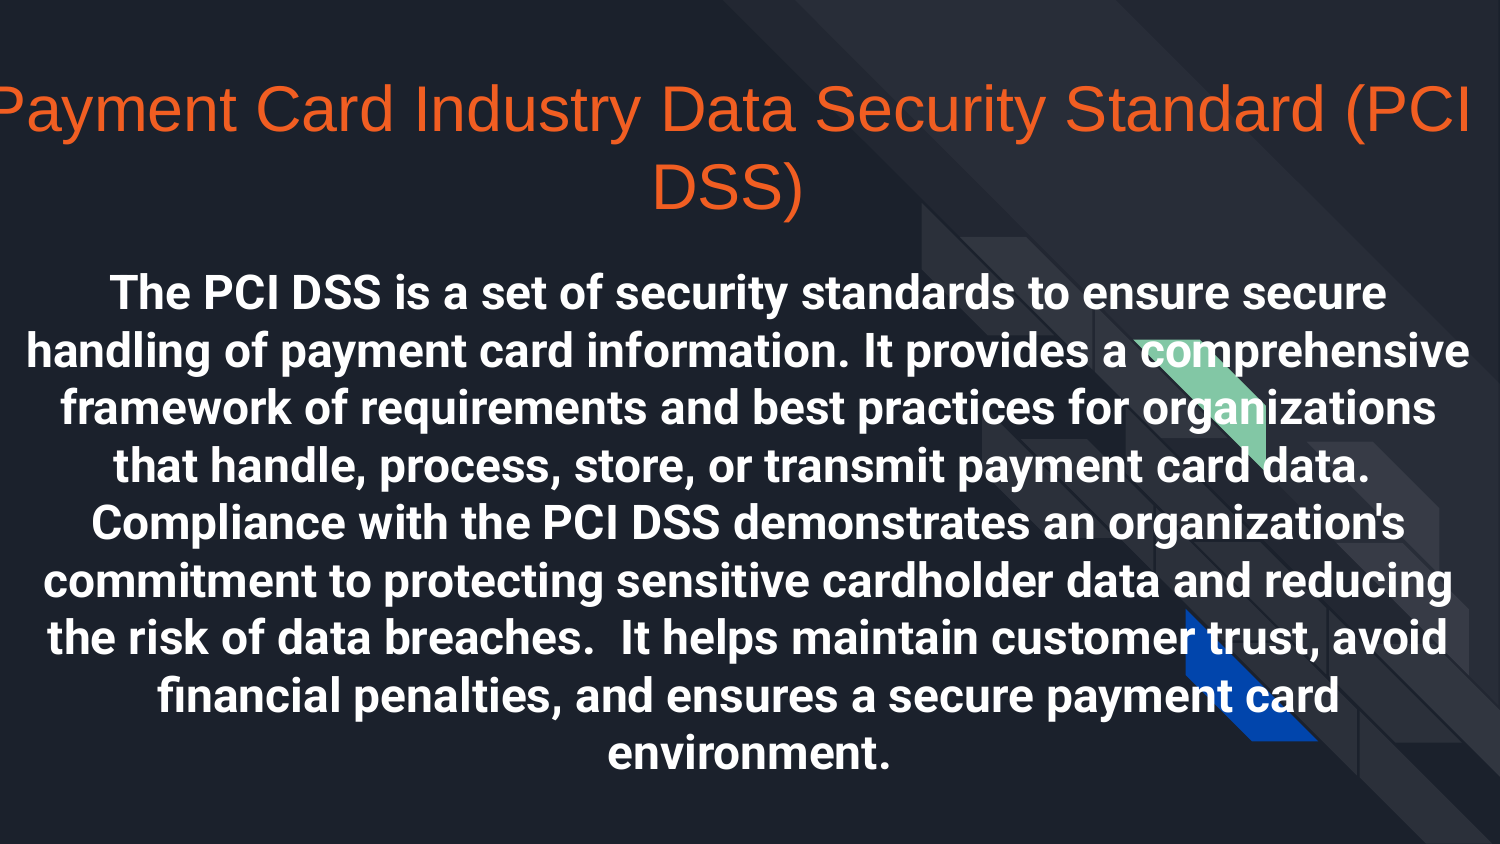

# Payment Card Industry Data Security Standard (PCI DSS)
The PCI DSS is a set of security standards to ensure secure handling of payment card information. It provides a comprehensive framework of requirements and best practices for organizations that handle, process, store, or transmit payment card data.  Compliance with the PCI DSS demonstrates an organization's commitment to protecting sensitive cardholder data and reducing the risk of data breaches.  It helps maintain customer trust, avoid financial penalties, and ensures a secure payment card environment.